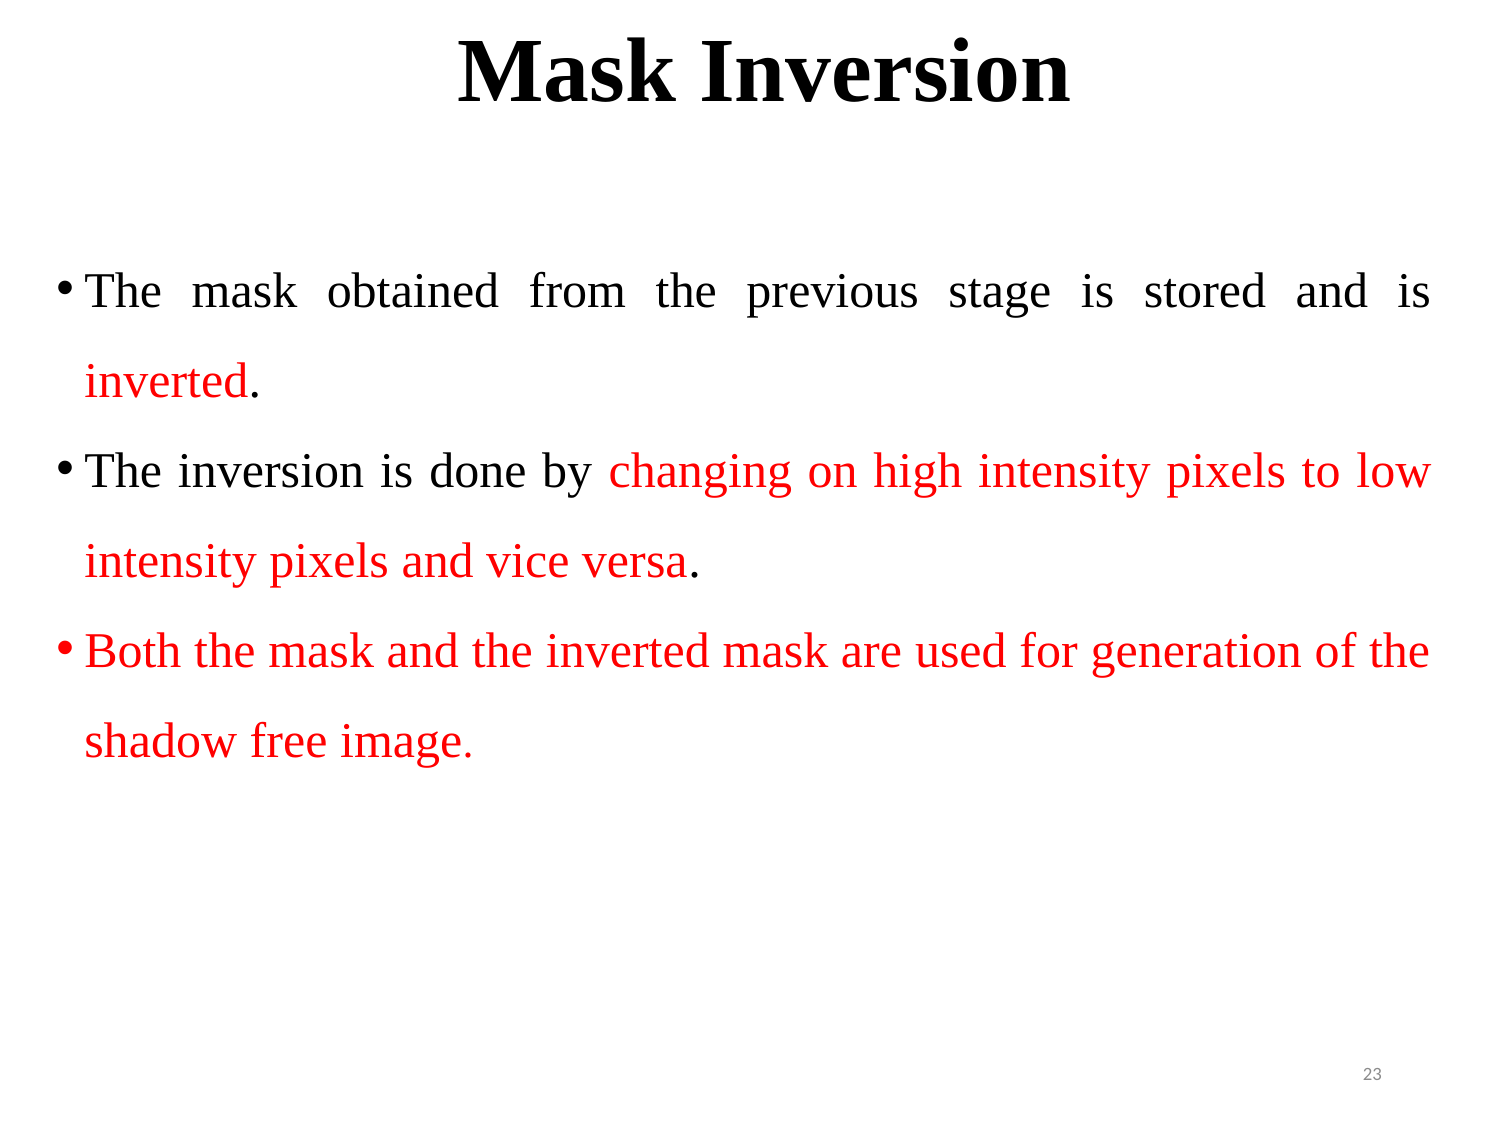

# Mask Inversion
The mask obtained from the previous stage is stored and is inverted.
The inversion is done by changing on high intensity pixels to low intensity pixels and vice versa.
Both the mask and the inverted mask are used for generation of the shadow free image.
23